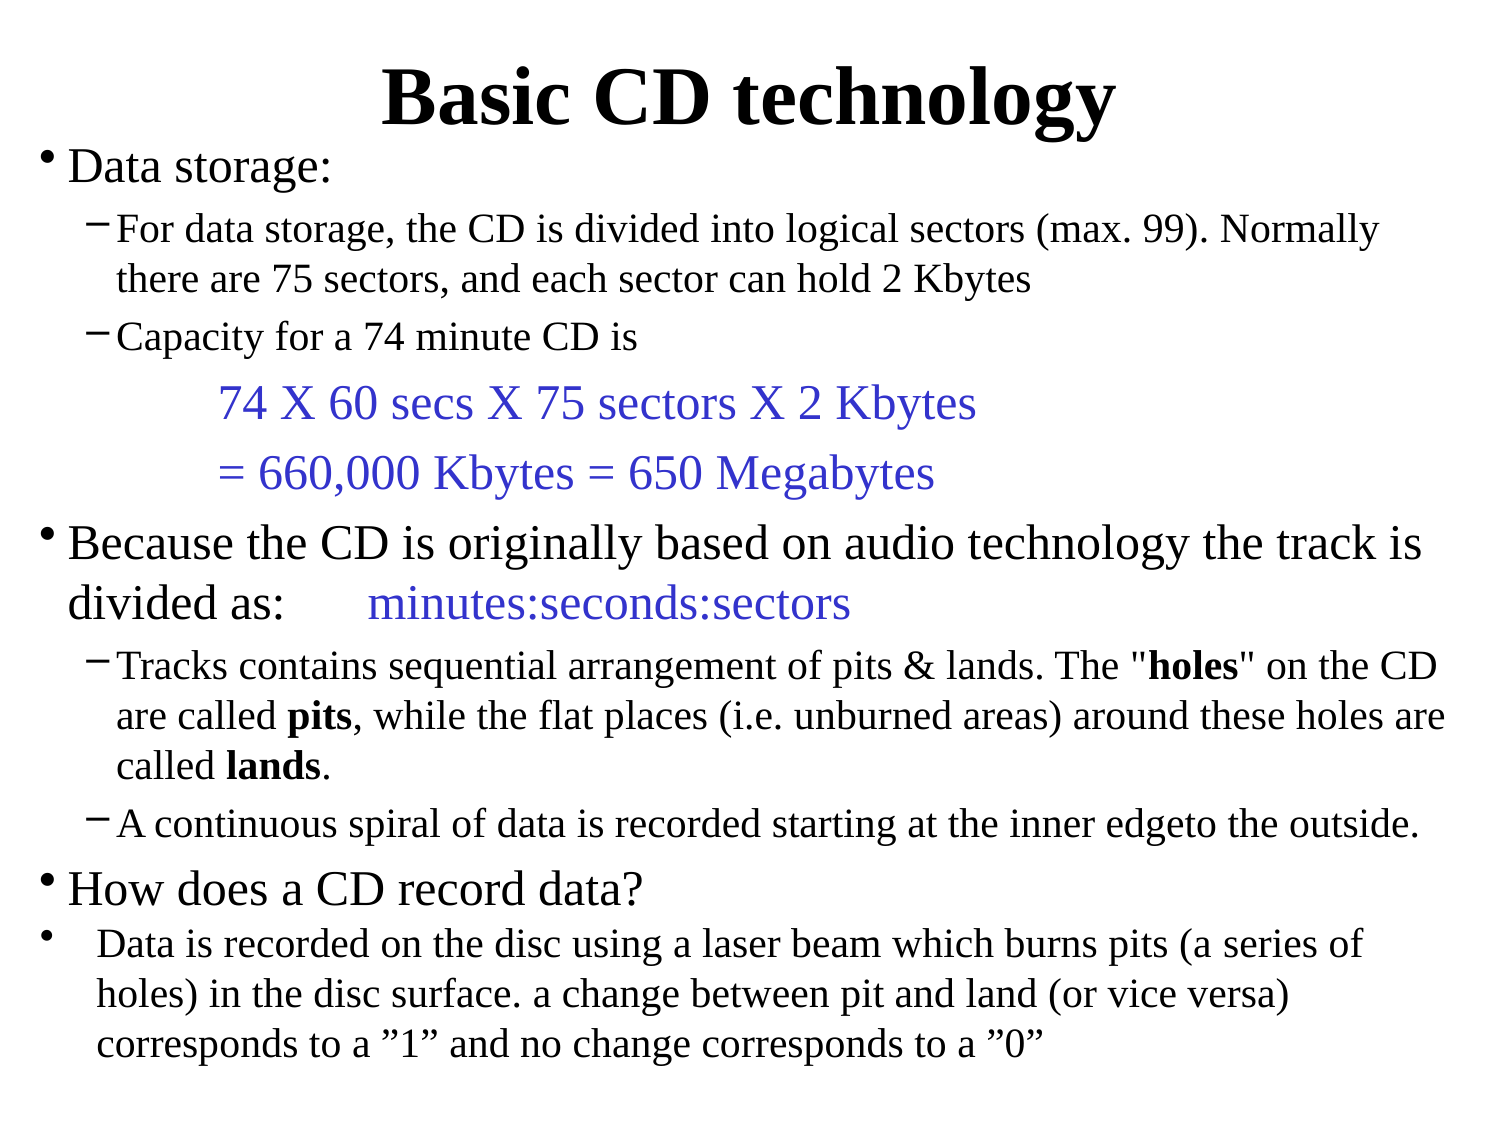

# Basic CD technology
Data storage:
For data storage, the CD is divided into logical sectors (max. 99). Normally there are 75 sectors, and each sector can hold 2 Kbytes
Capacity for a 74 minute CD is
		74 X 60 secs X 75 sectors X 2 Kbytes
		= 660,000 Kbytes = 650 Megabytes
Because the CD is originally based on audio technology the track is divided as: 	minutes:seconds:sectors
Tracks contains sequential arrangement of pits & lands. The "holes" on the CD are called pits, while the flat places (i.e. unburned areas) around these holes are called lands.
A continuous spiral of data is recorded starting at the inner edgeto the outside.
How does a CD record data?
Data is recorded on the disc using a laser beam which burns pits (a series of holes) in the disc surface. a change between pit and land (or vice versa) corresponds to a ”1” and no change corresponds to a ”0”

98